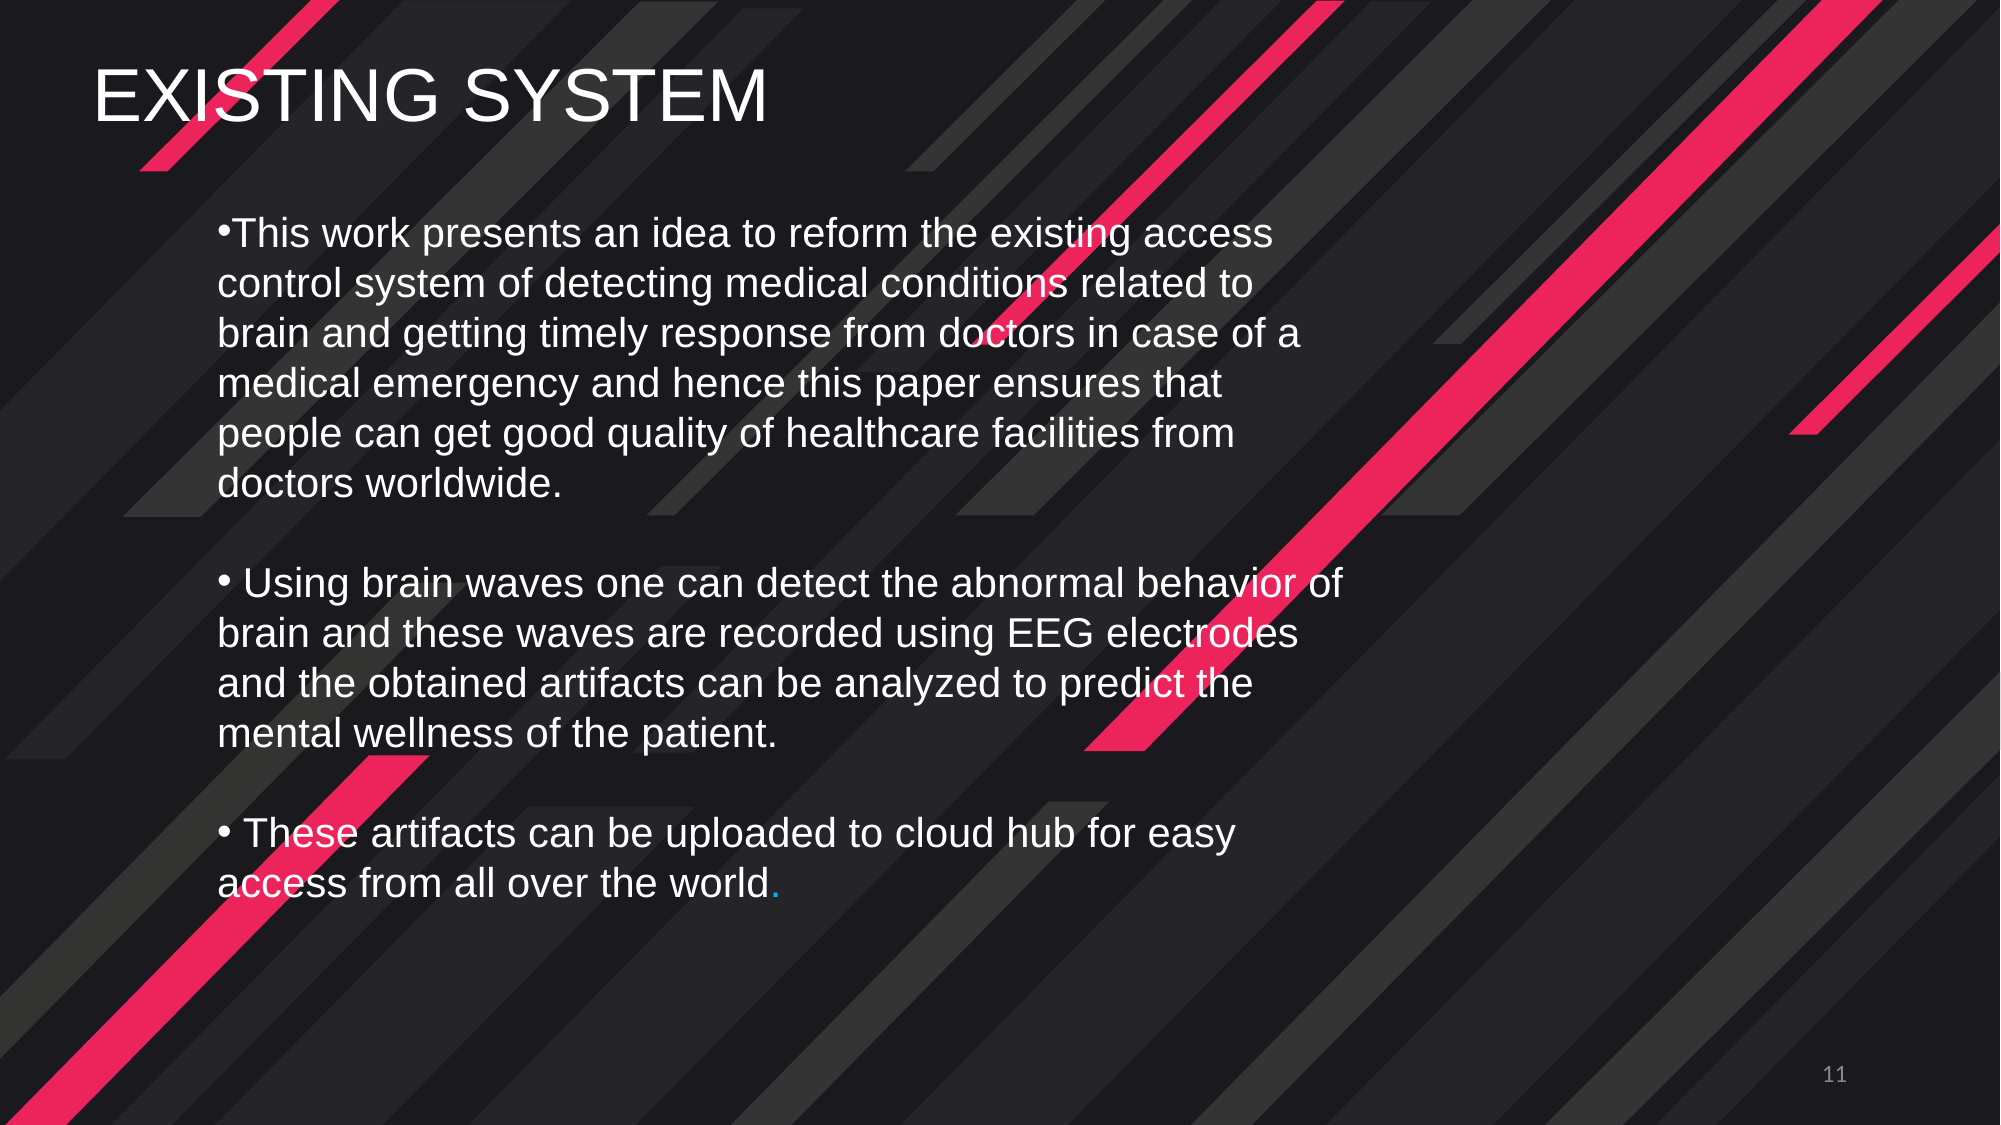

EXISTING SYSTEM
This work presents an idea to reform the existing access control system of detecting medical conditions related to brain and getting timely response from doctors in case of a medical emergency and hence this paper ensures that people can get good quality of healthcare facilities from doctors worldwide.

 Using brain waves one can detect the abnormal behavior of brain and these waves are recorded using EEG electrodes and the obtained artifacts can be analyzed to predict the mental wellness of the patient.

 These artifacts can be uploaded to cloud hub for easy access from all over the world.

11